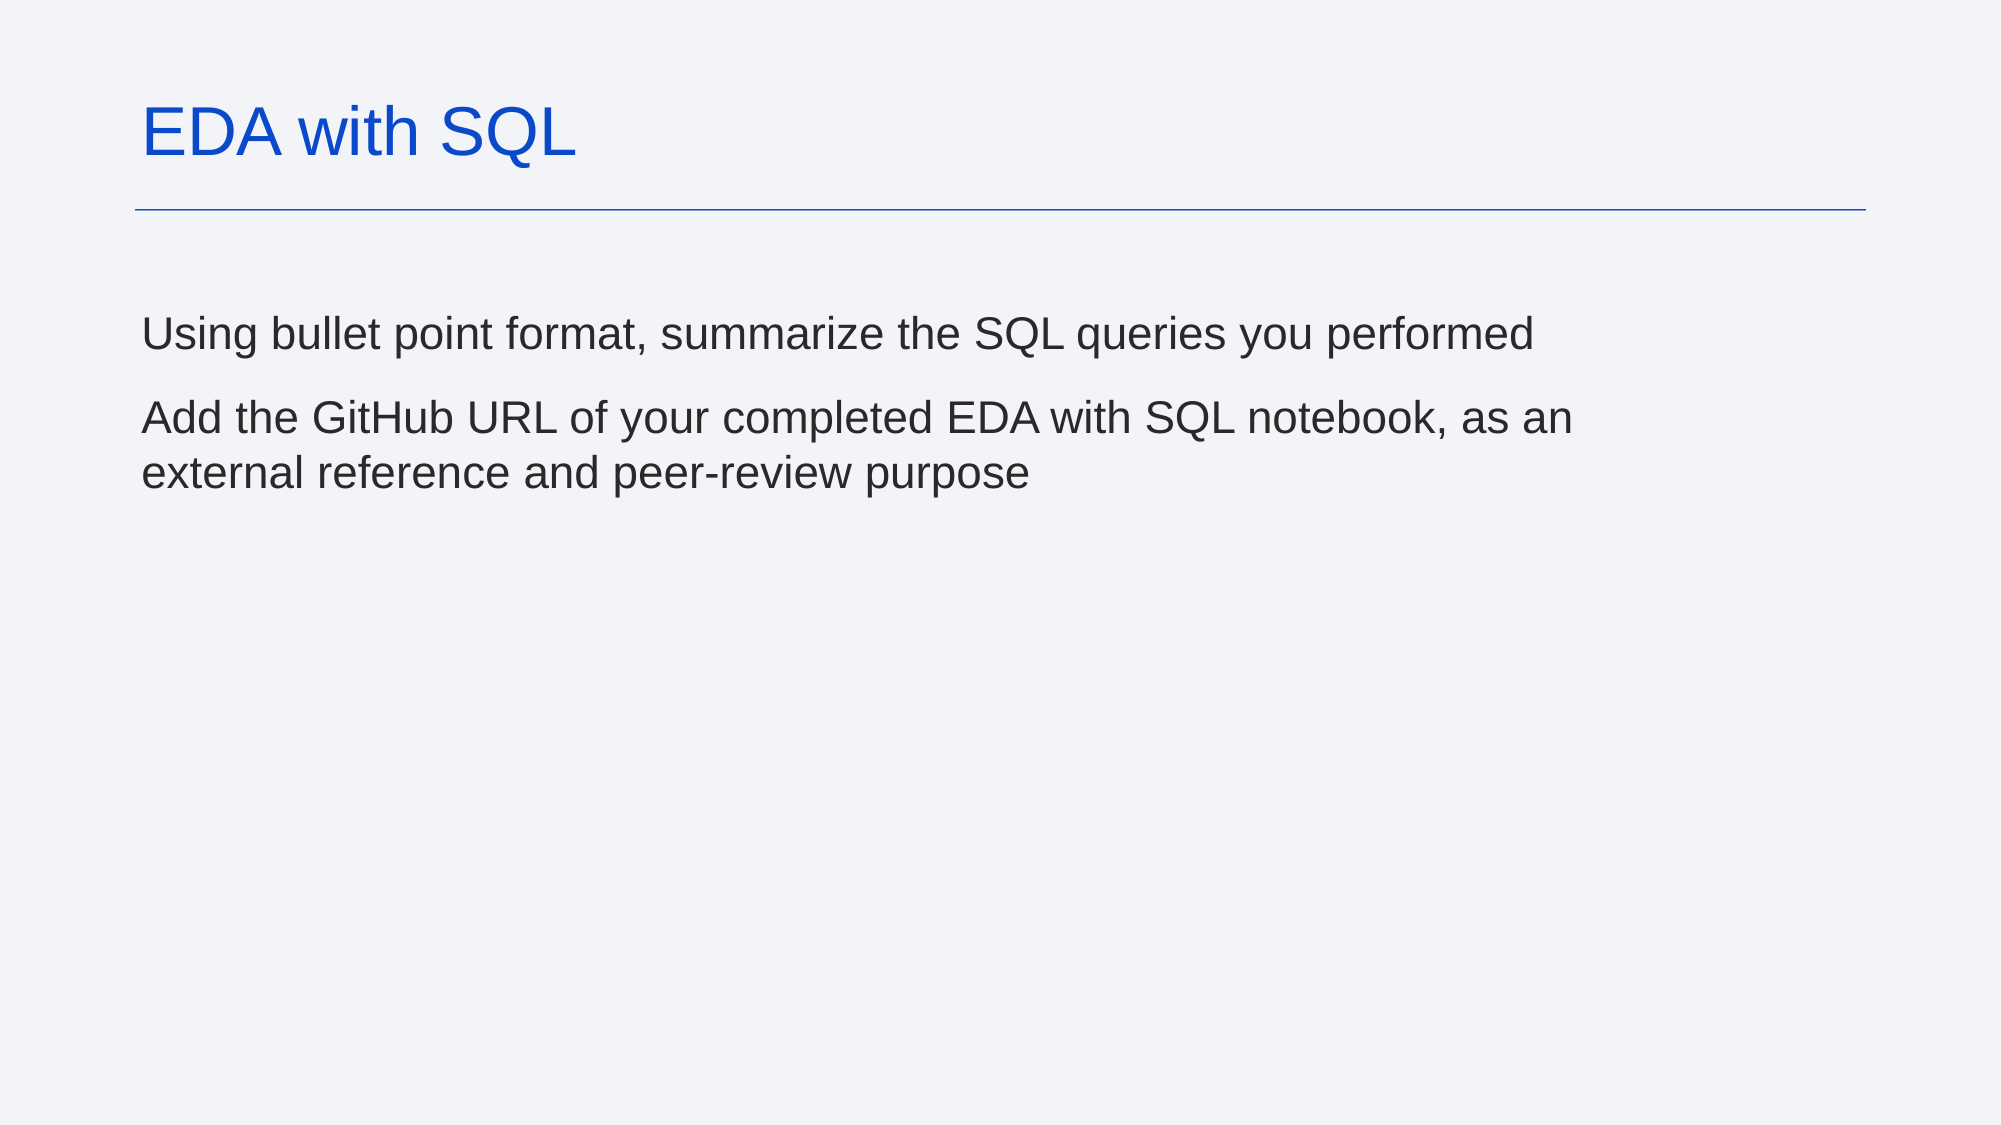

EDA with SQL
# Using bullet point format, summarize the SQL queries you performed
Add the GitHub URL of your completed EDA with SQL notebook, as an external reference and peer-review purpose